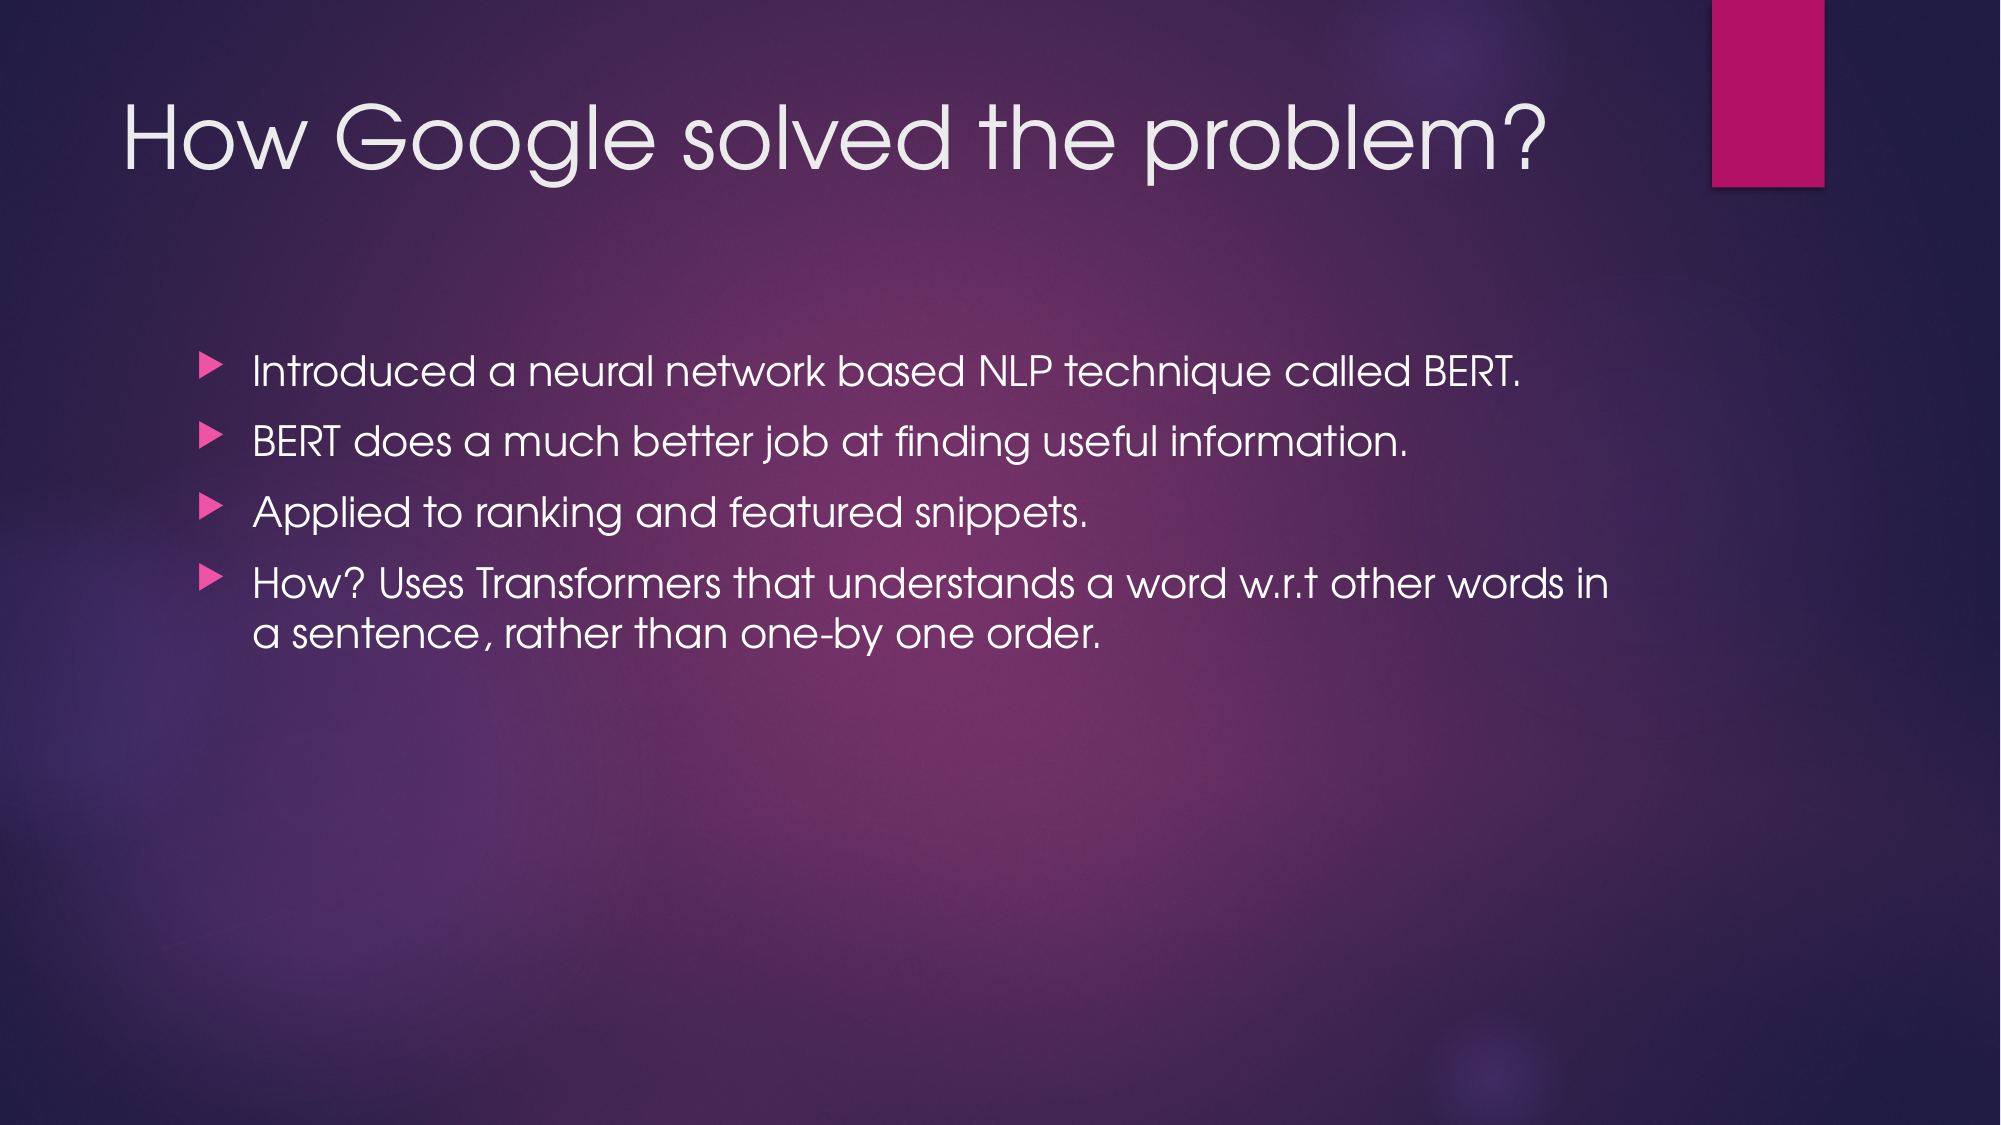

# How Google solved the problem?
Introduced a neural network based NLP technique called BERT.
BERT does a much better job at finding useful information.
Applied to ranking and featured snippets.
How? Uses Transformers that understands a word w.r.t other words in a sentence, rather than one-by one order.